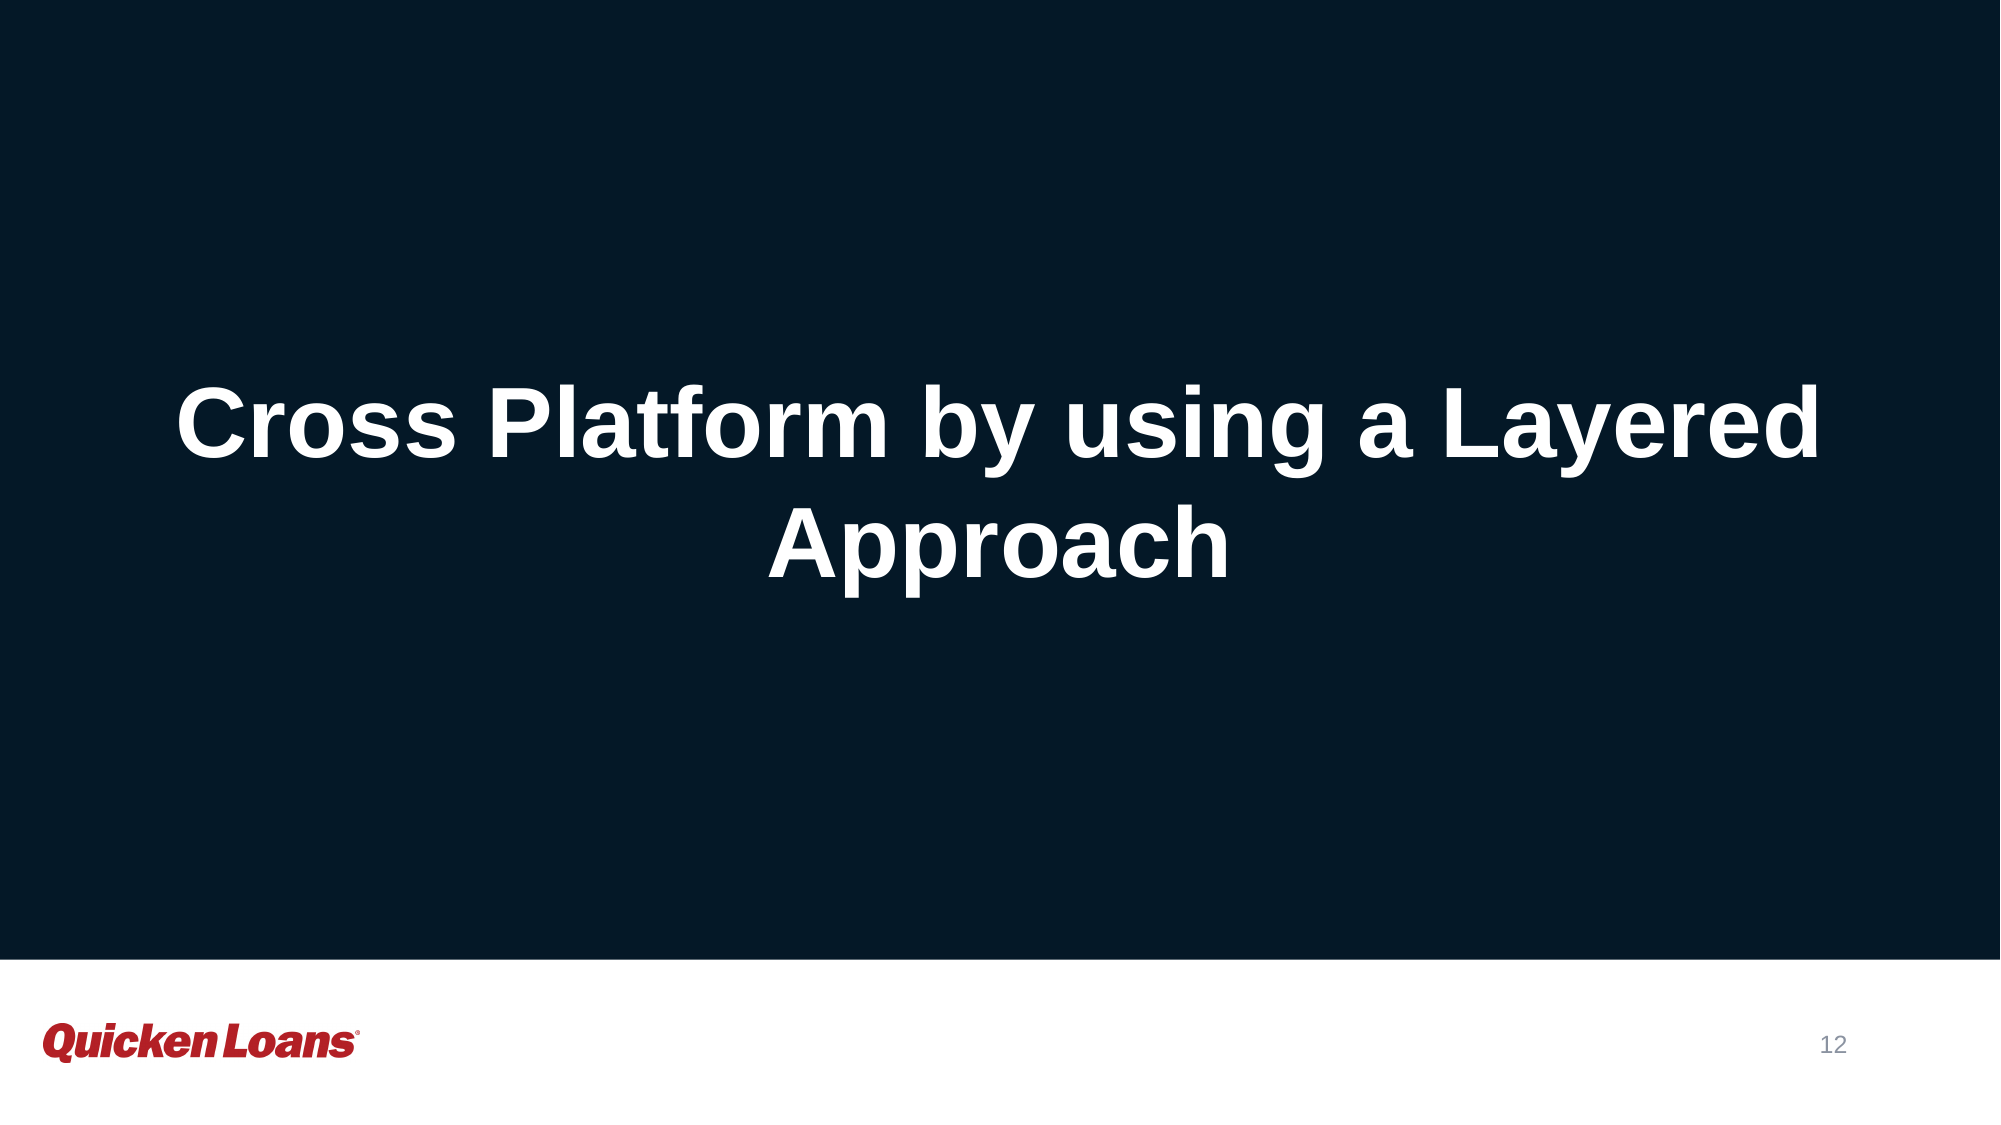

Cross Platform by using a Layered Approach
12